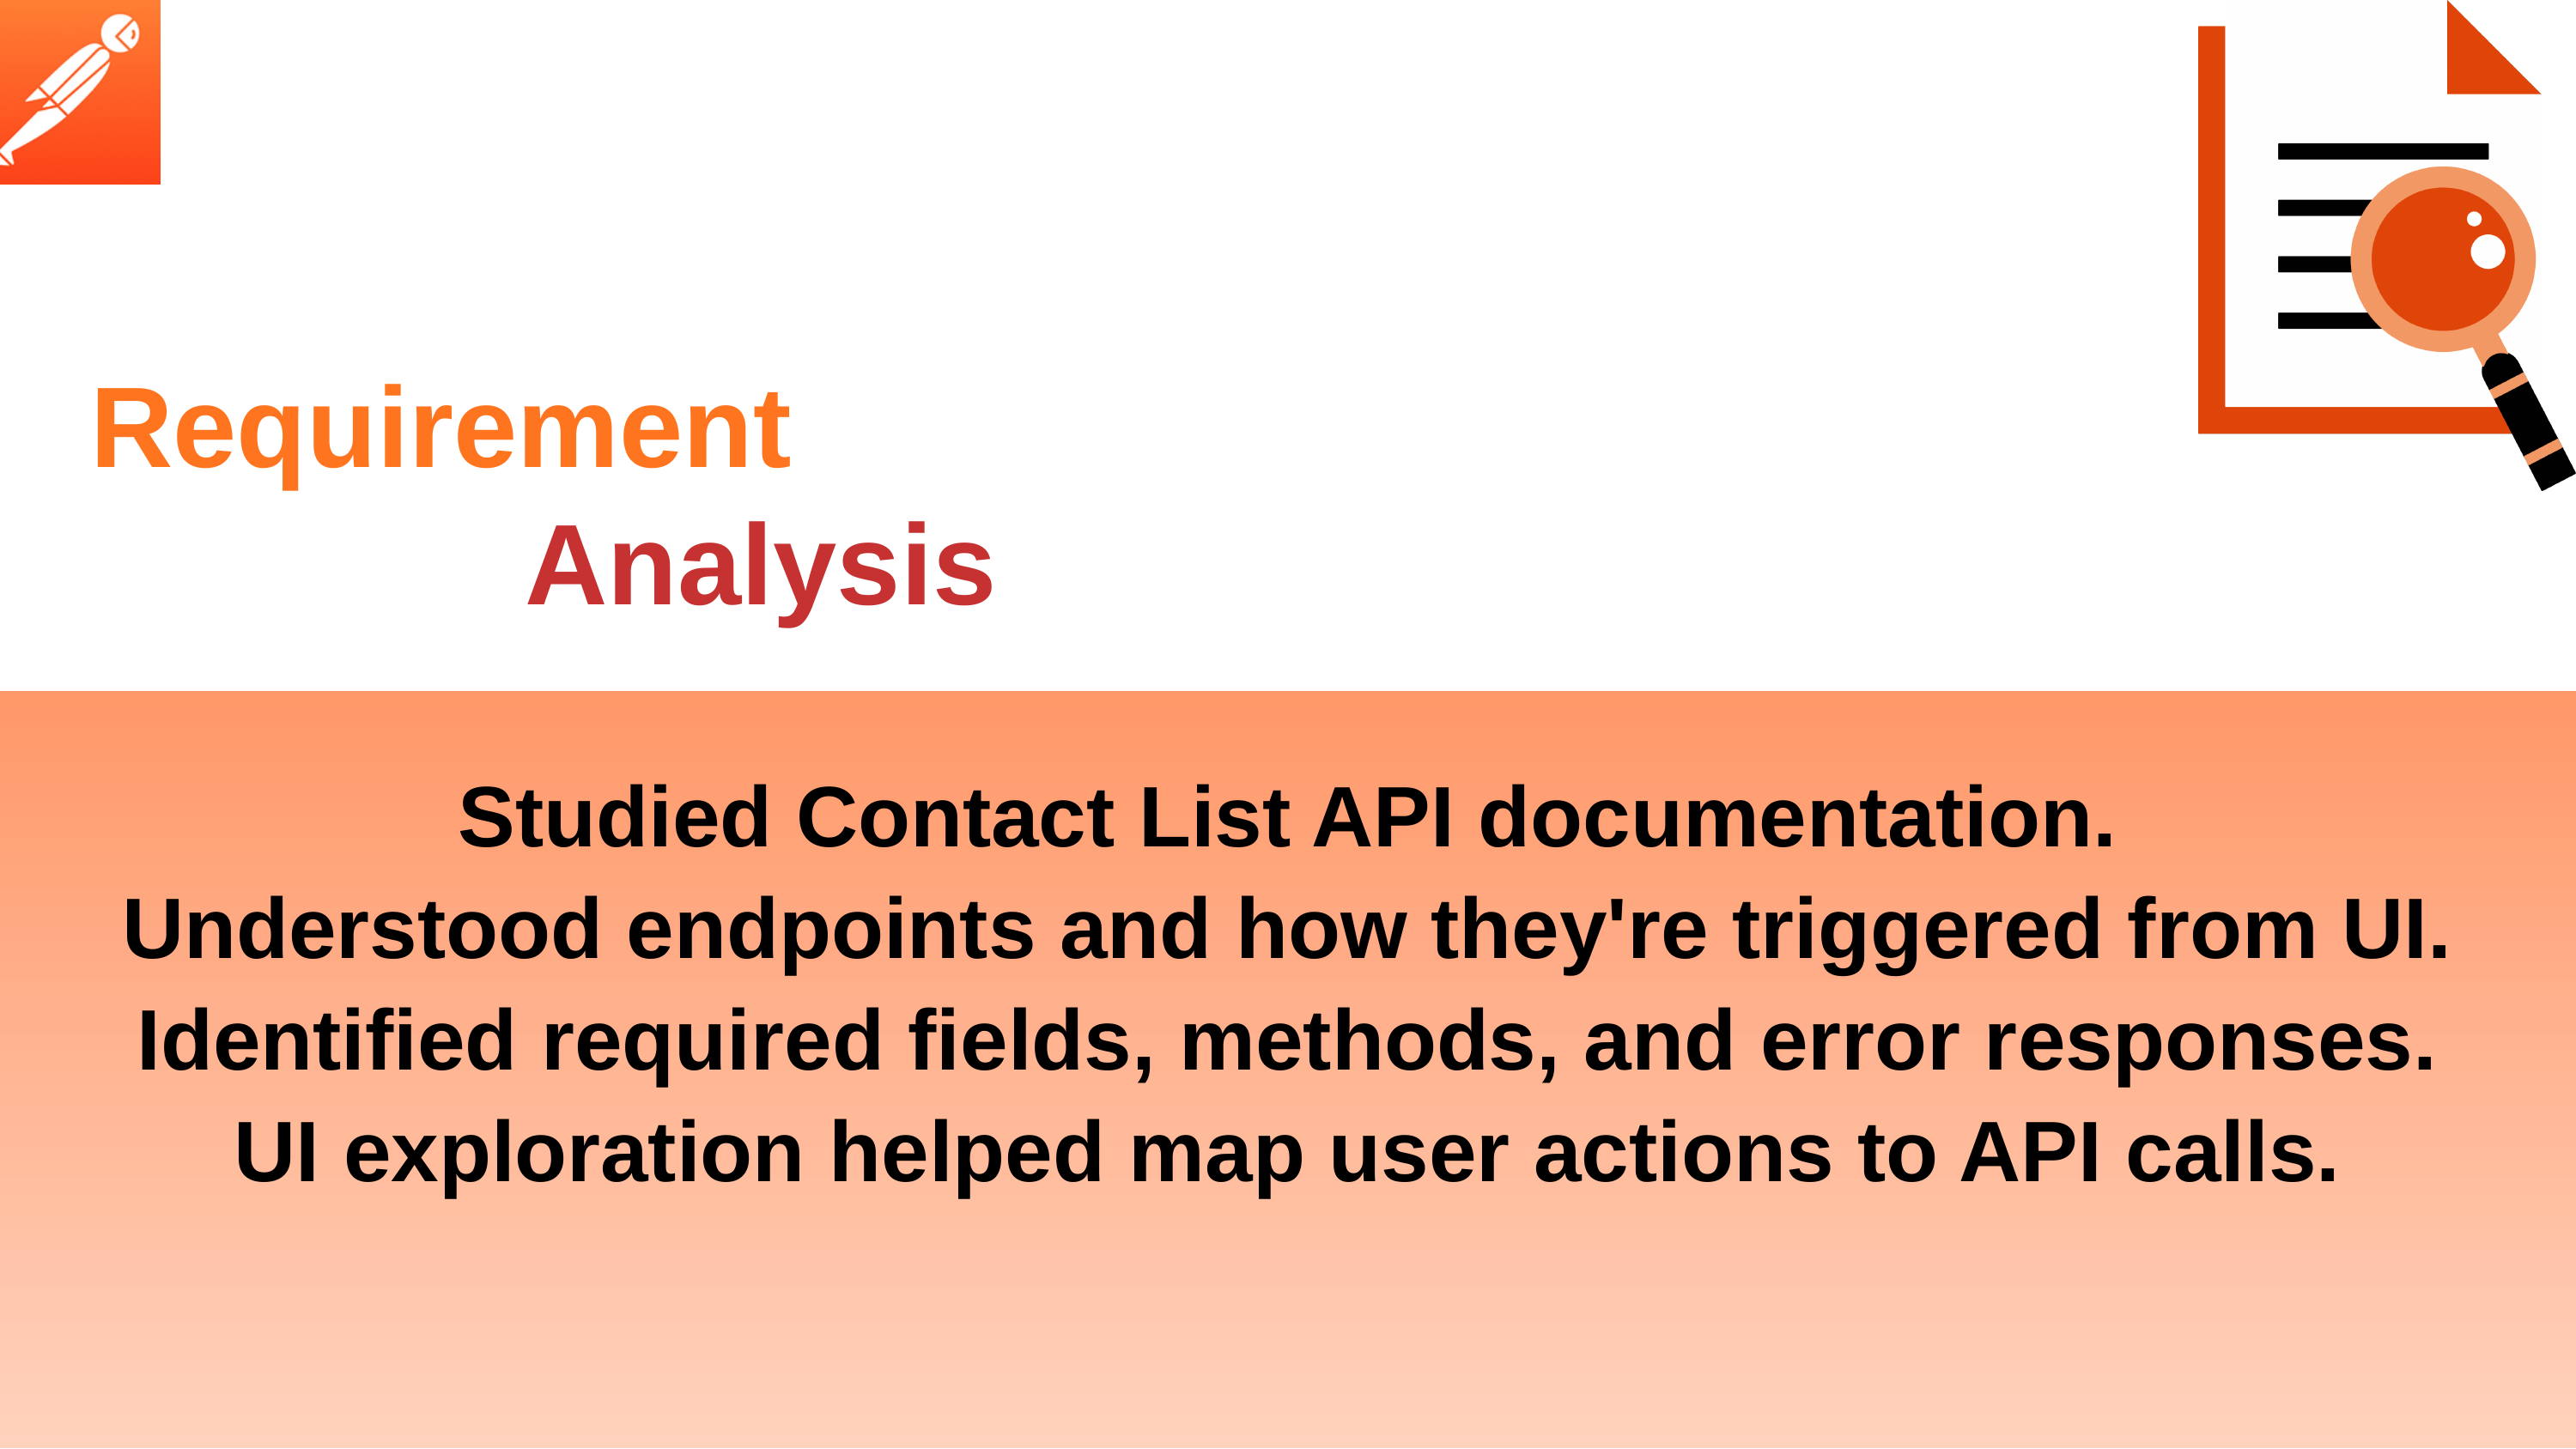

Requirement
                   Analysis

Studied Contact List API documentation.
Understood endpoints and how they're triggered from UI.
Identified required fields, methods, and error responses.
UI exploration helped map user actions to API calls.